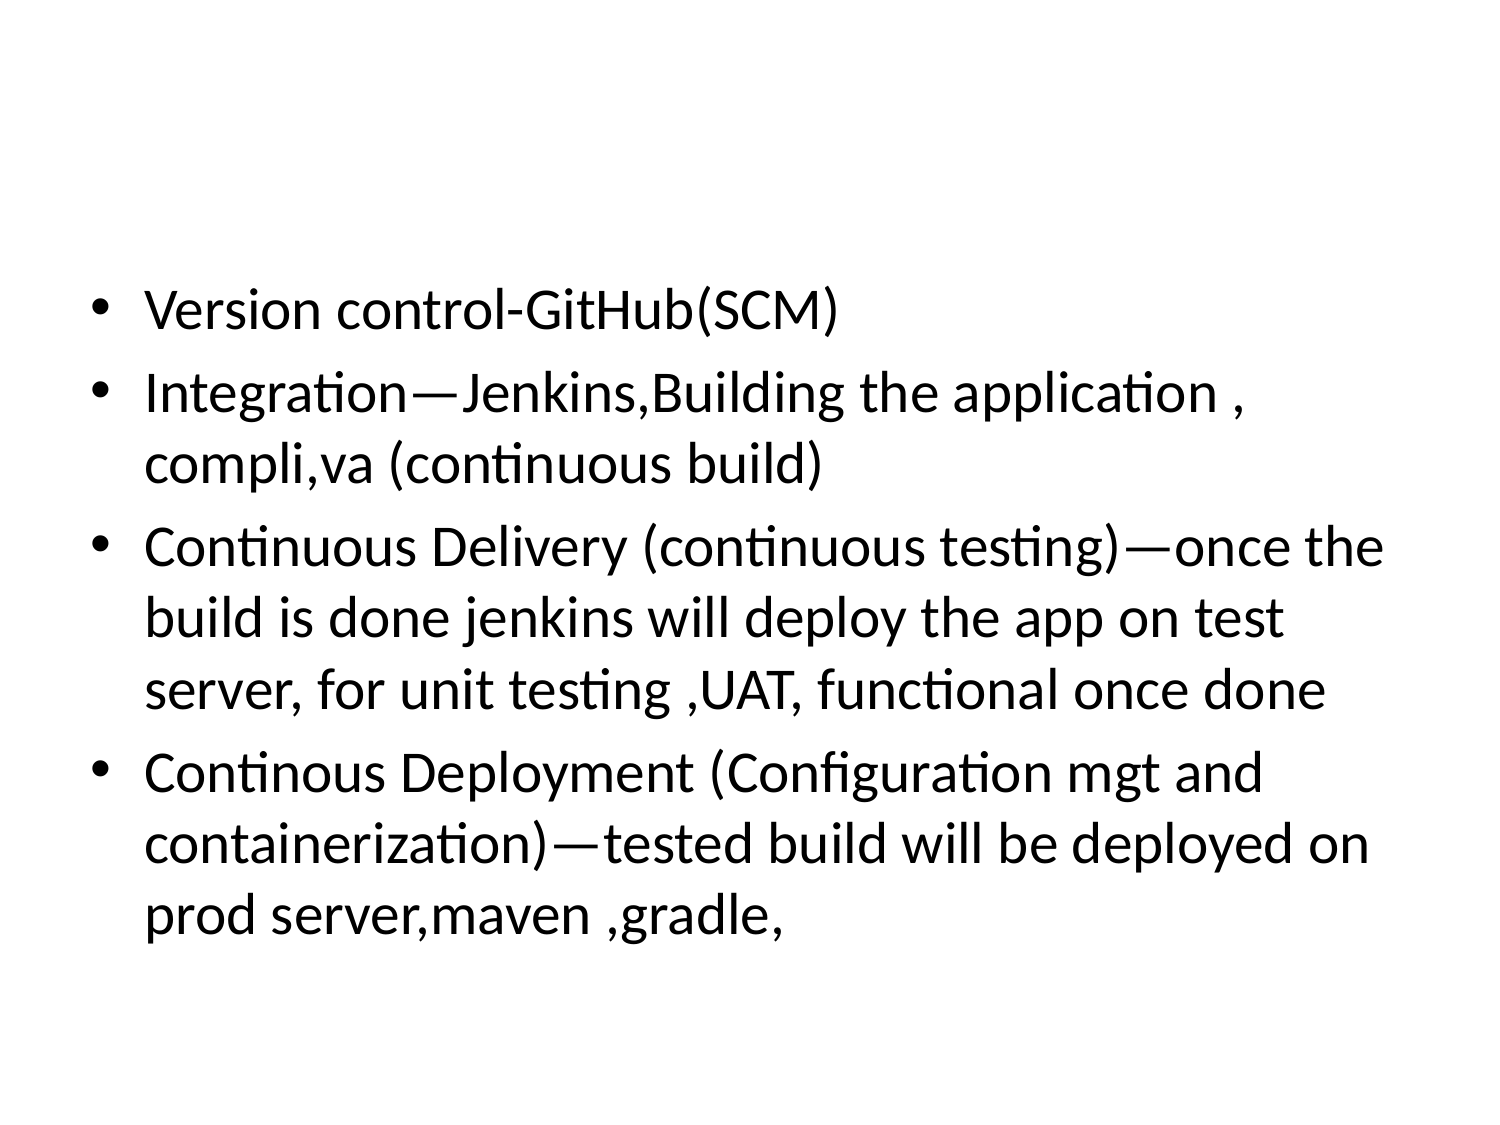

#
Version control-GitHub(SCM)
Integration—Jenkins,Building the application , compli,va (continuous build)
Continuous Delivery (continuous testing)—once the build is done jenkins will deploy the app on test server, for unit testing ,UAT, functional once done
Continous Deployment (Configuration mgt and containerization)—tested build will be deployed on prod server,maven ,gradle,